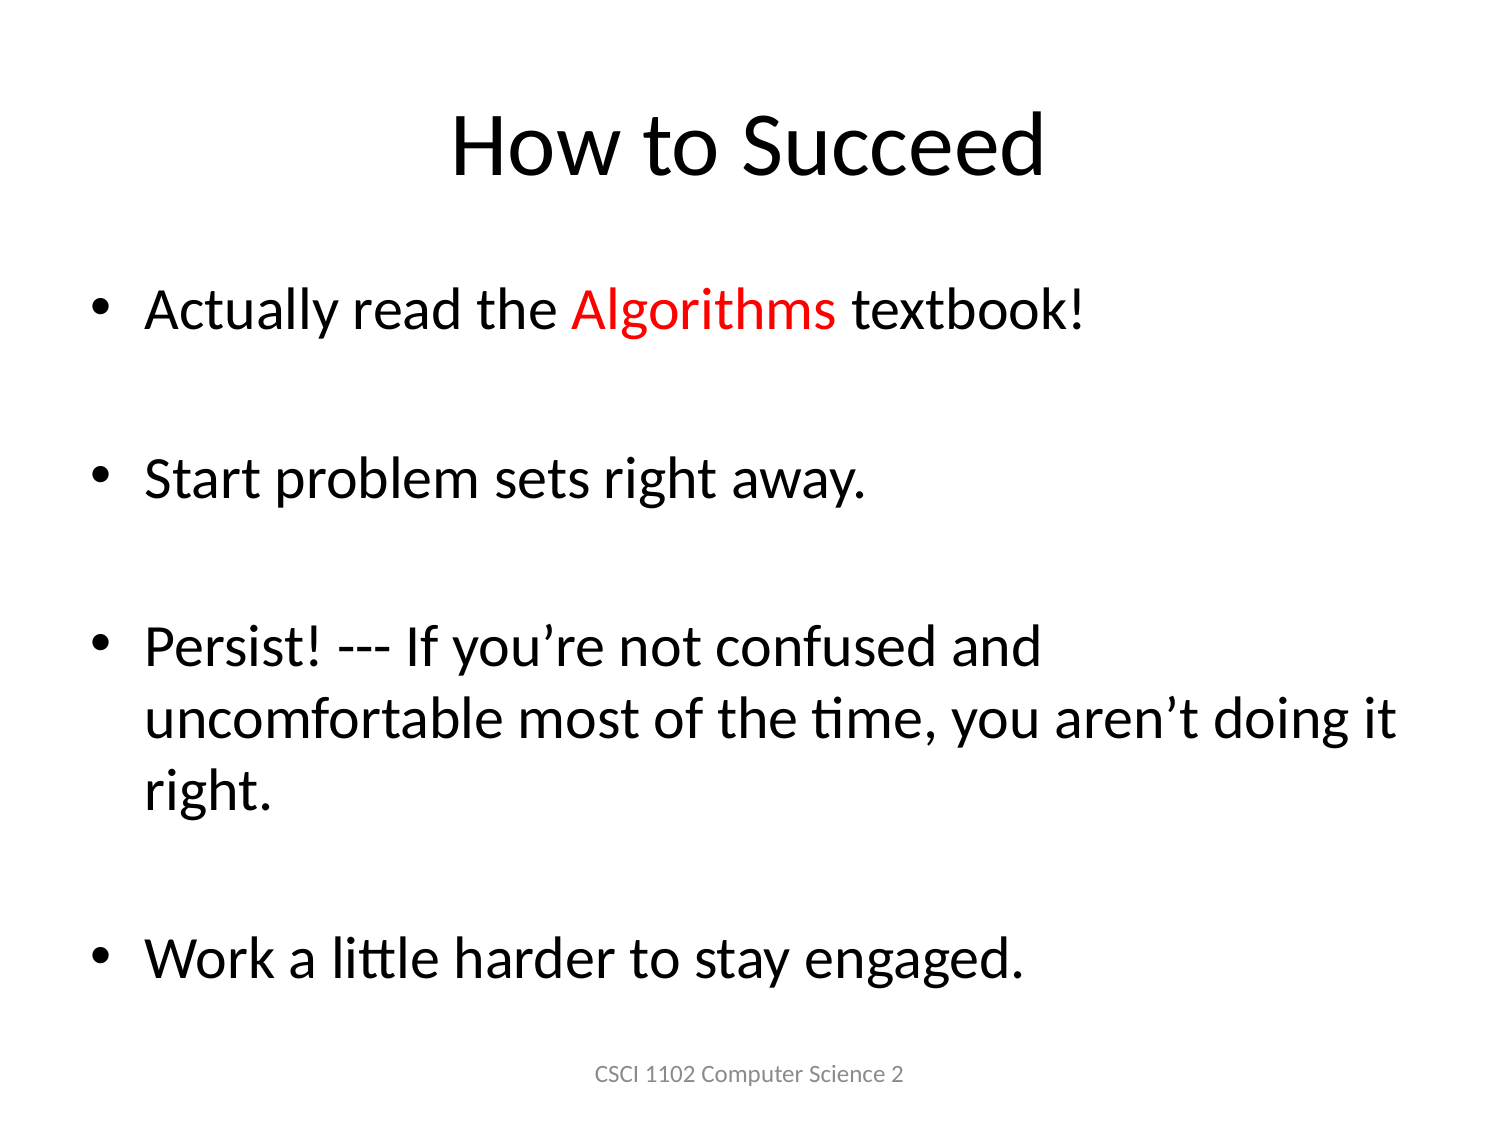

# How to Succeed
Actually read the Algorithms textbook!

Start problem sets right away.

Persist! --- If you’re not confused and uncomfortable most of the time, you aren’t doing it right.

Work a little harder to stay engaged.
CSCI 1102 Computer Science 2